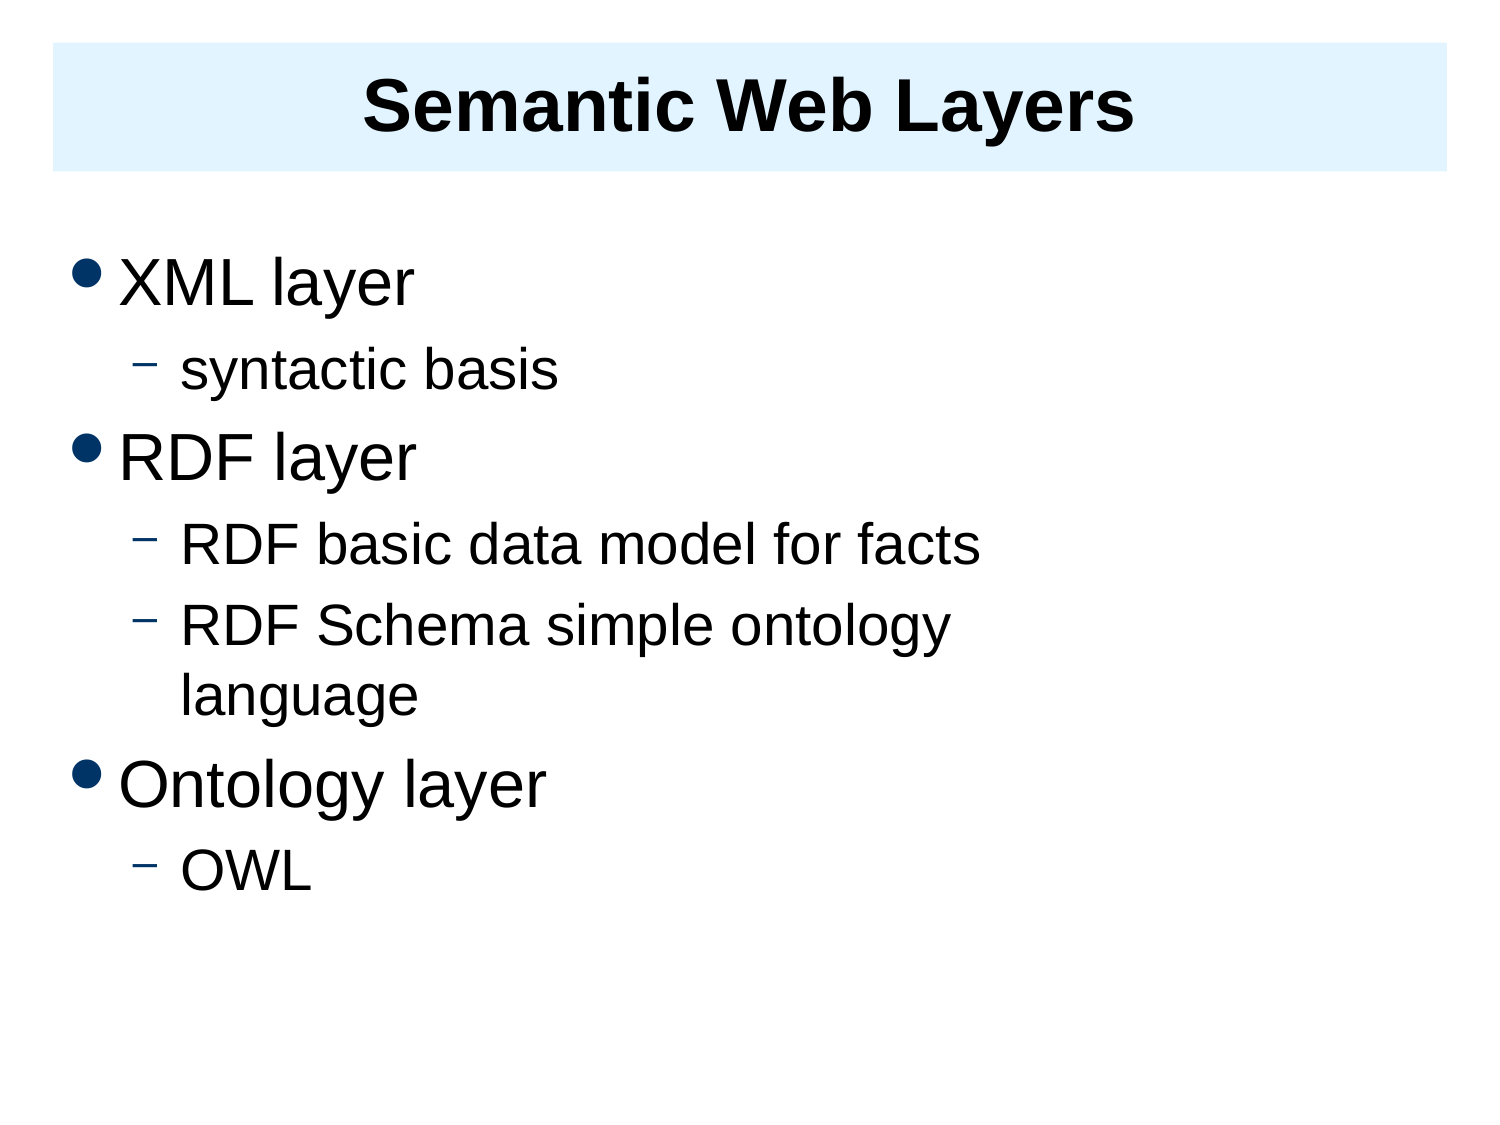

# Semantic Web Layers
XML layer
syntactic basis
RDF layer
RDF basic data model for facts
RDF Schema simple ontology language
Ontology layer
OWL